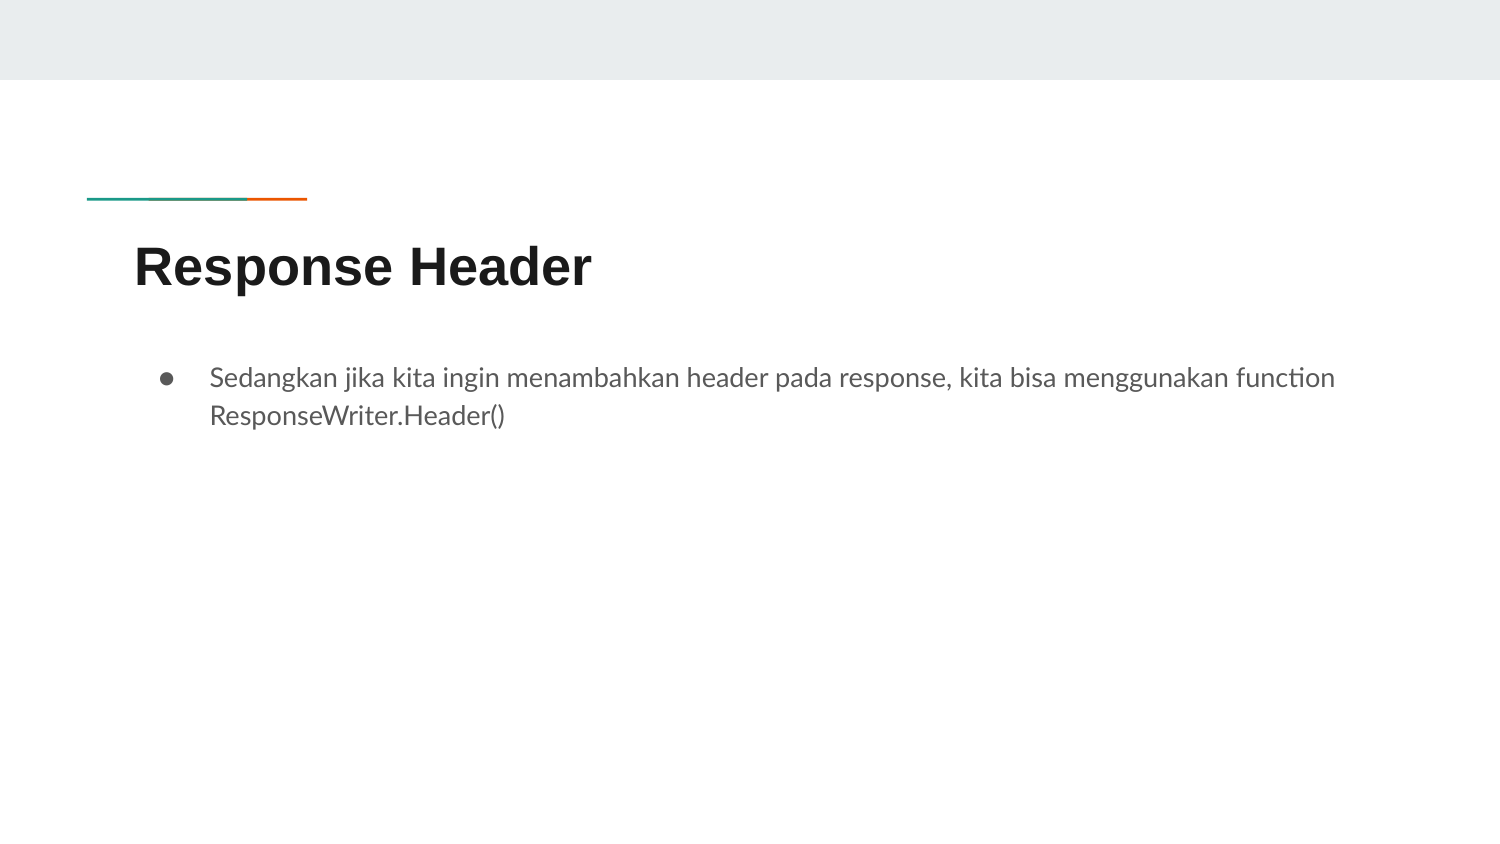

# Response Header
Sedangkan jika kita ingin menambahkan header pada response, kita bisa menggunakan function ResponseWriter.Header()